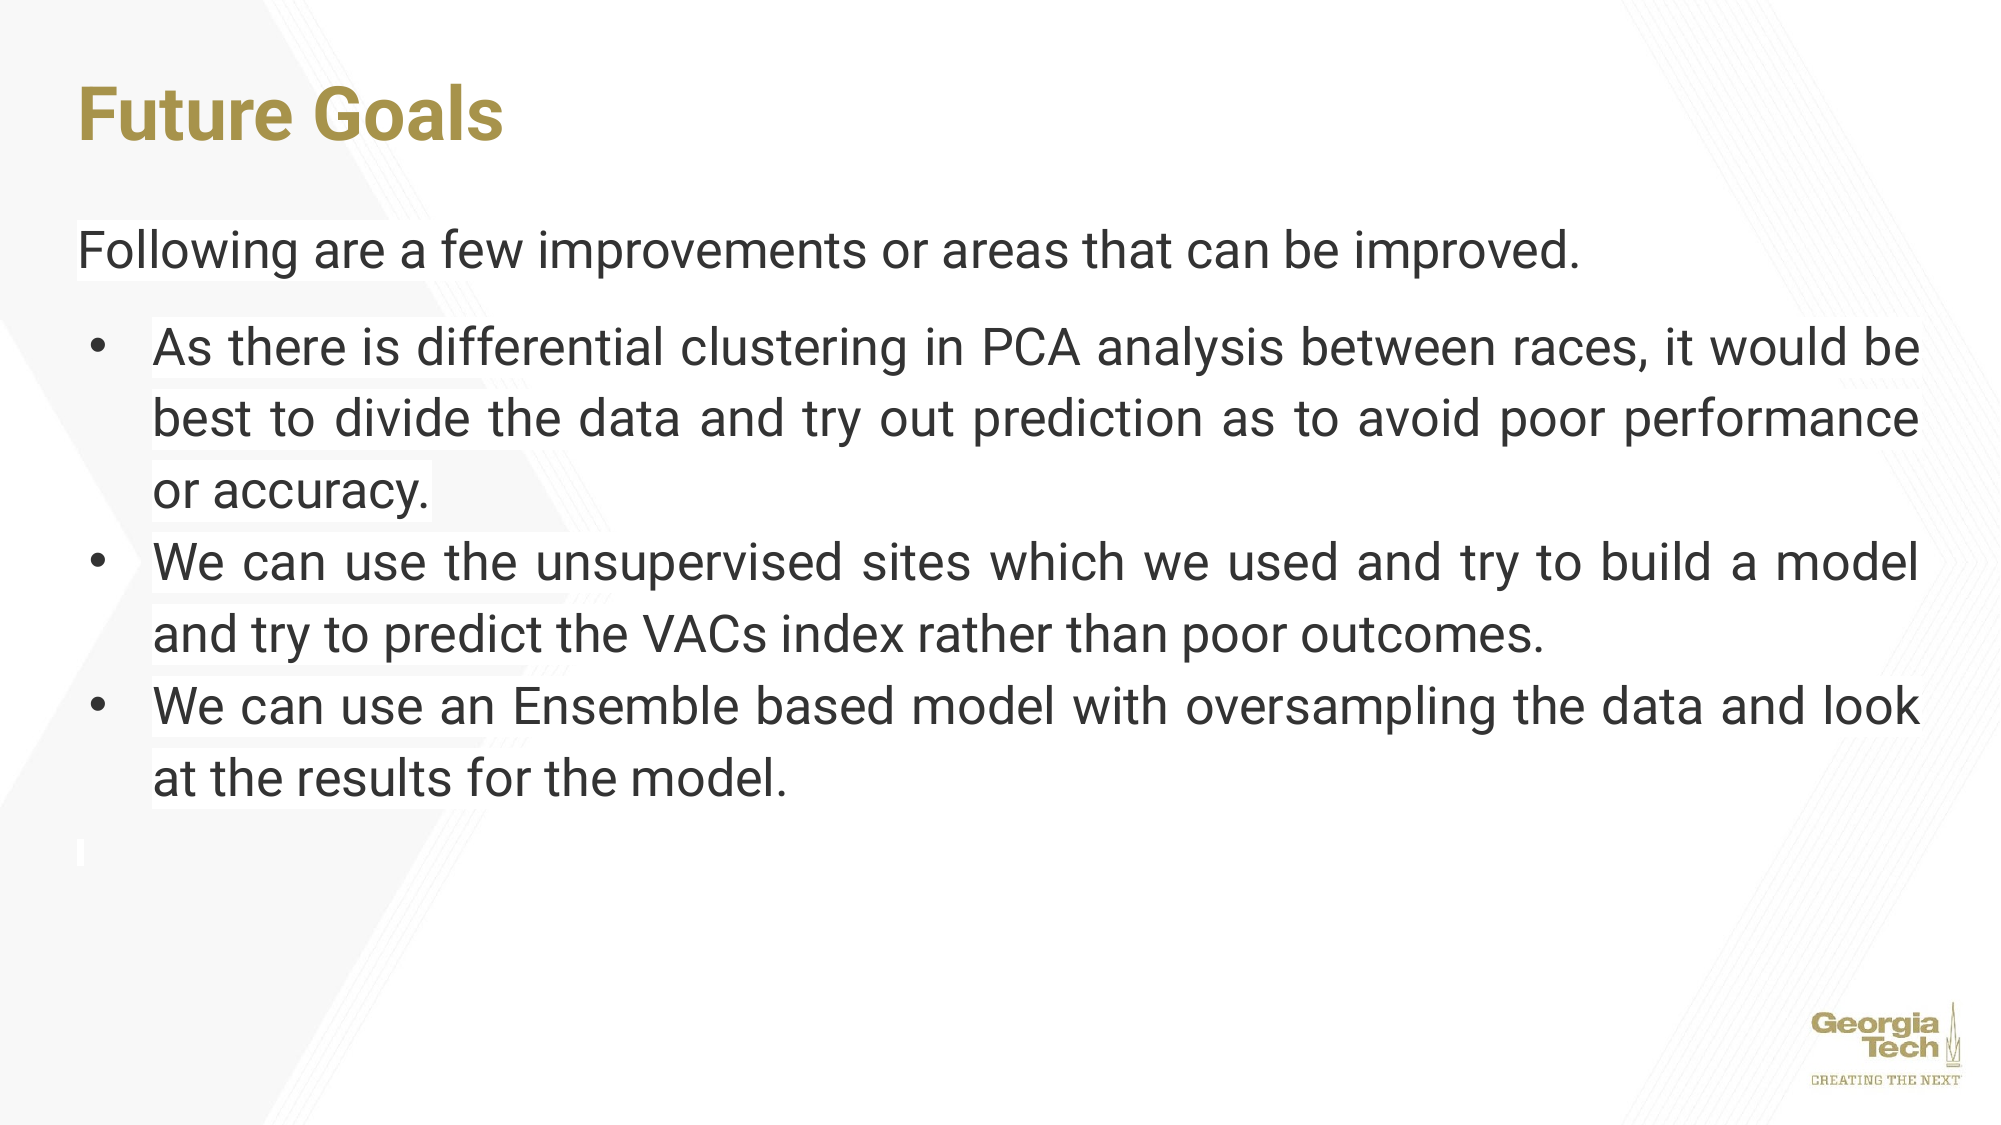

# Future Goals
Following are a few improvements or areas that can be improved.
As there is differential clustering in PCA analysis between races, it would be best to divide the data and try out prediction as to avoid poor performance or accuracy.
We can use the unsupervised sites which we used and try to build a model and try to predict the VACs index rather than poor outcomes.
We can use an Ensemble based model with oversampling the data and look at the results for the model.